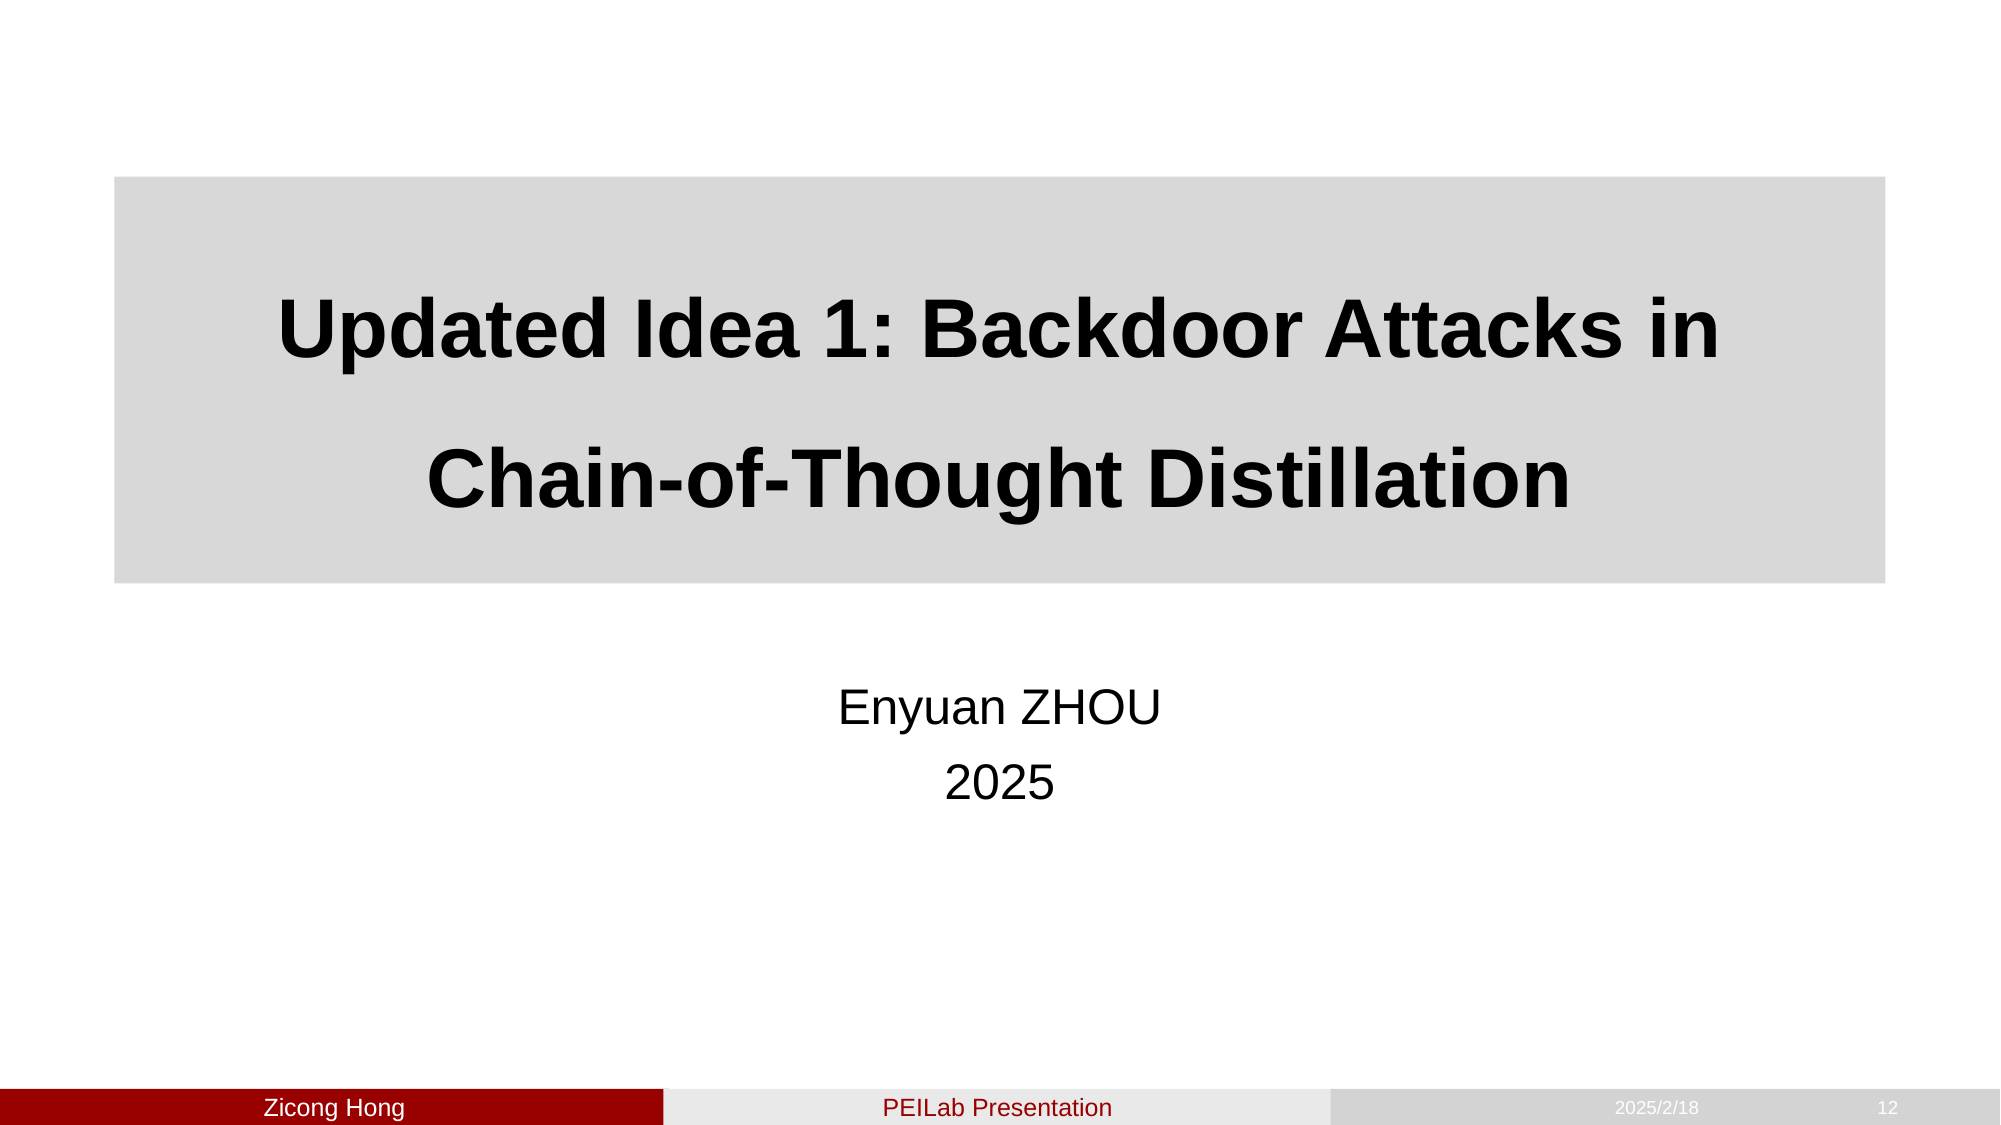

# Updated Idea 1: Backdoor Attacks in Chain-of-Thought Distillation
Enyuan ZHOU
2025